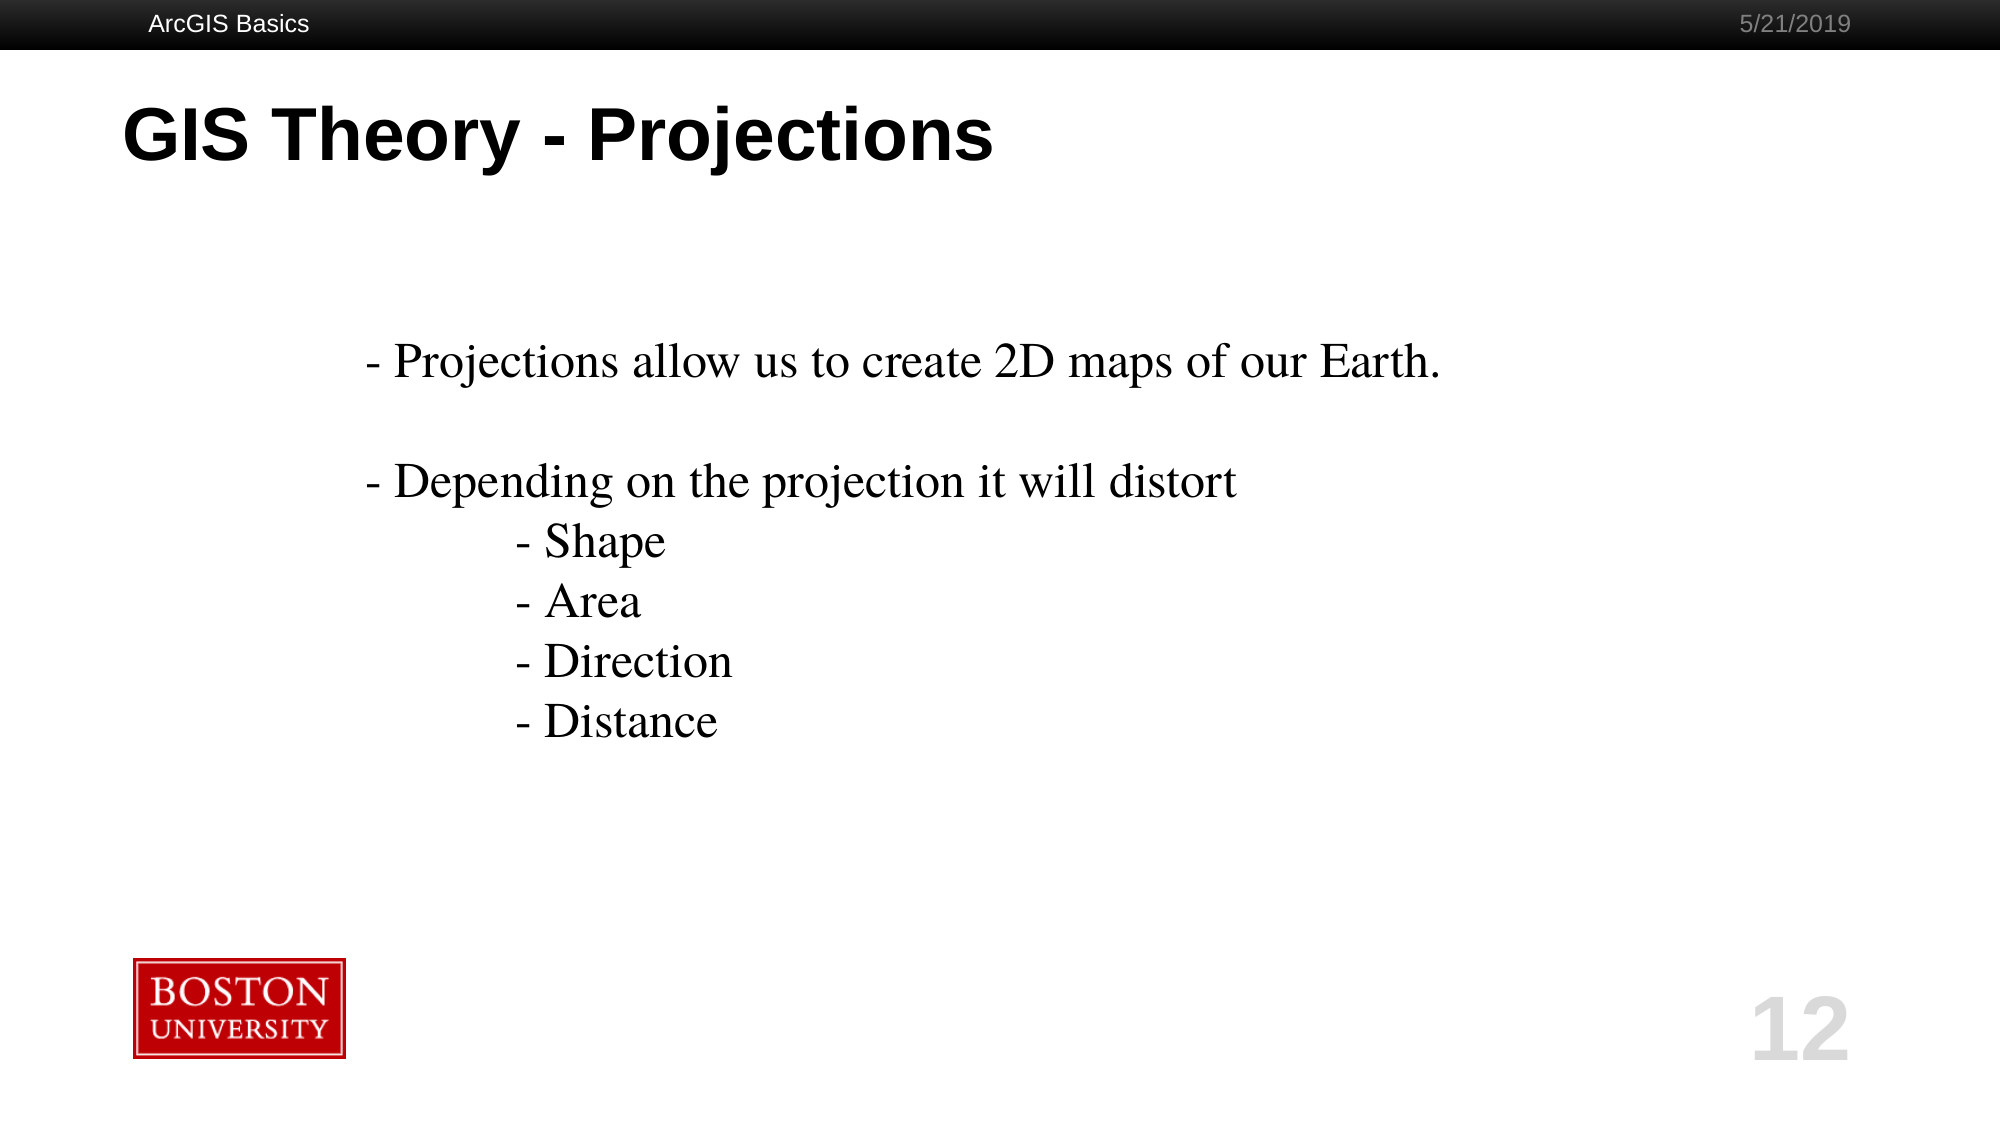

ArcGIS Basics
5/21/2019
# GIS Theory - Projections
- Projections allow us to create 2D maps of our Earth.

- Depending on the projection it will distort
	- Shape
	- Area
	- Direction
	- Distance
12